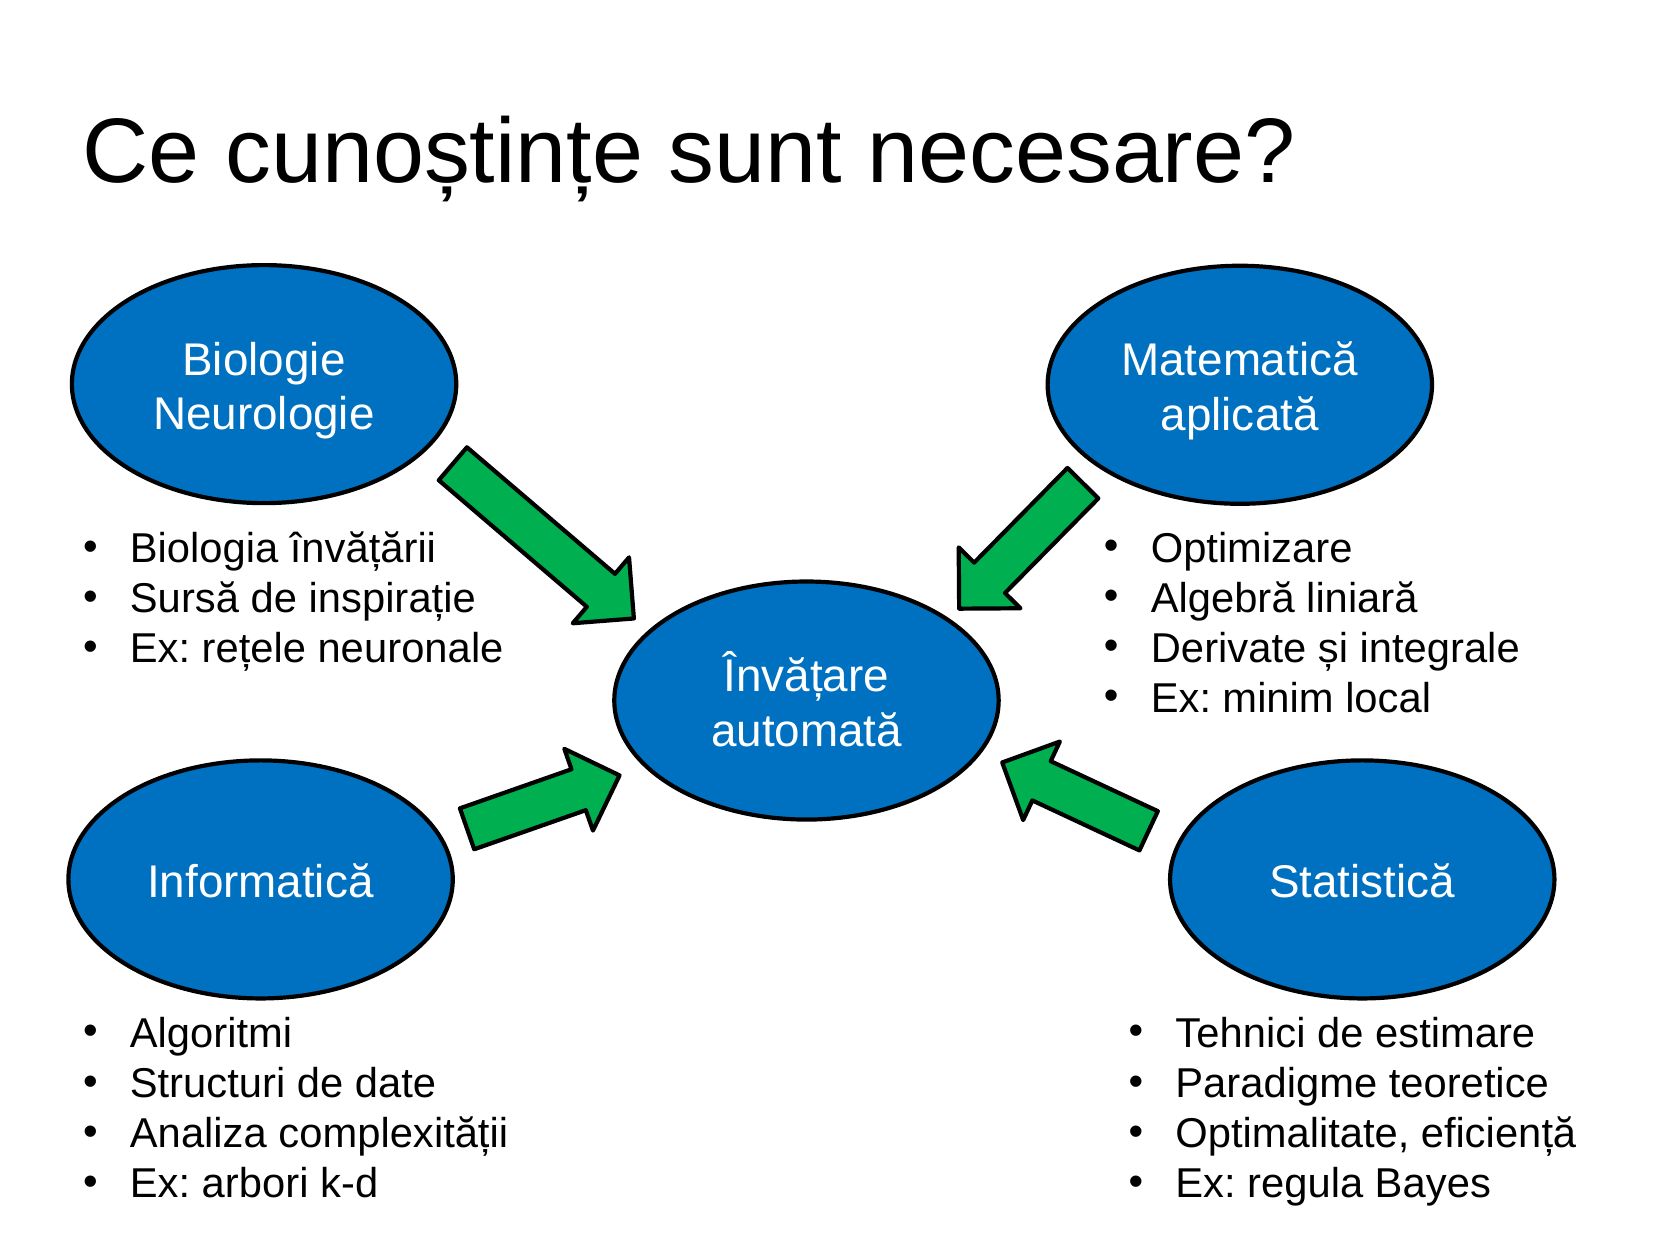

# Ce cunoștințe sunt necesare?
Biologie
Neurologie
Matematică aplicată

Optimizare
Algebră liniară
Derivate și integrale
Ex: minim local
Biologia învățării
Sursă de inspirație
Ex: rețele neuronale
Învățare automată

Informatică
Statistică
Algoritmi
Structuri de date
Analiza complexității
Ex: arbori k-d
Tehnici de estimare
Paradigme teoretice
Optimalitate, eficiență
Ex: regula Bayes